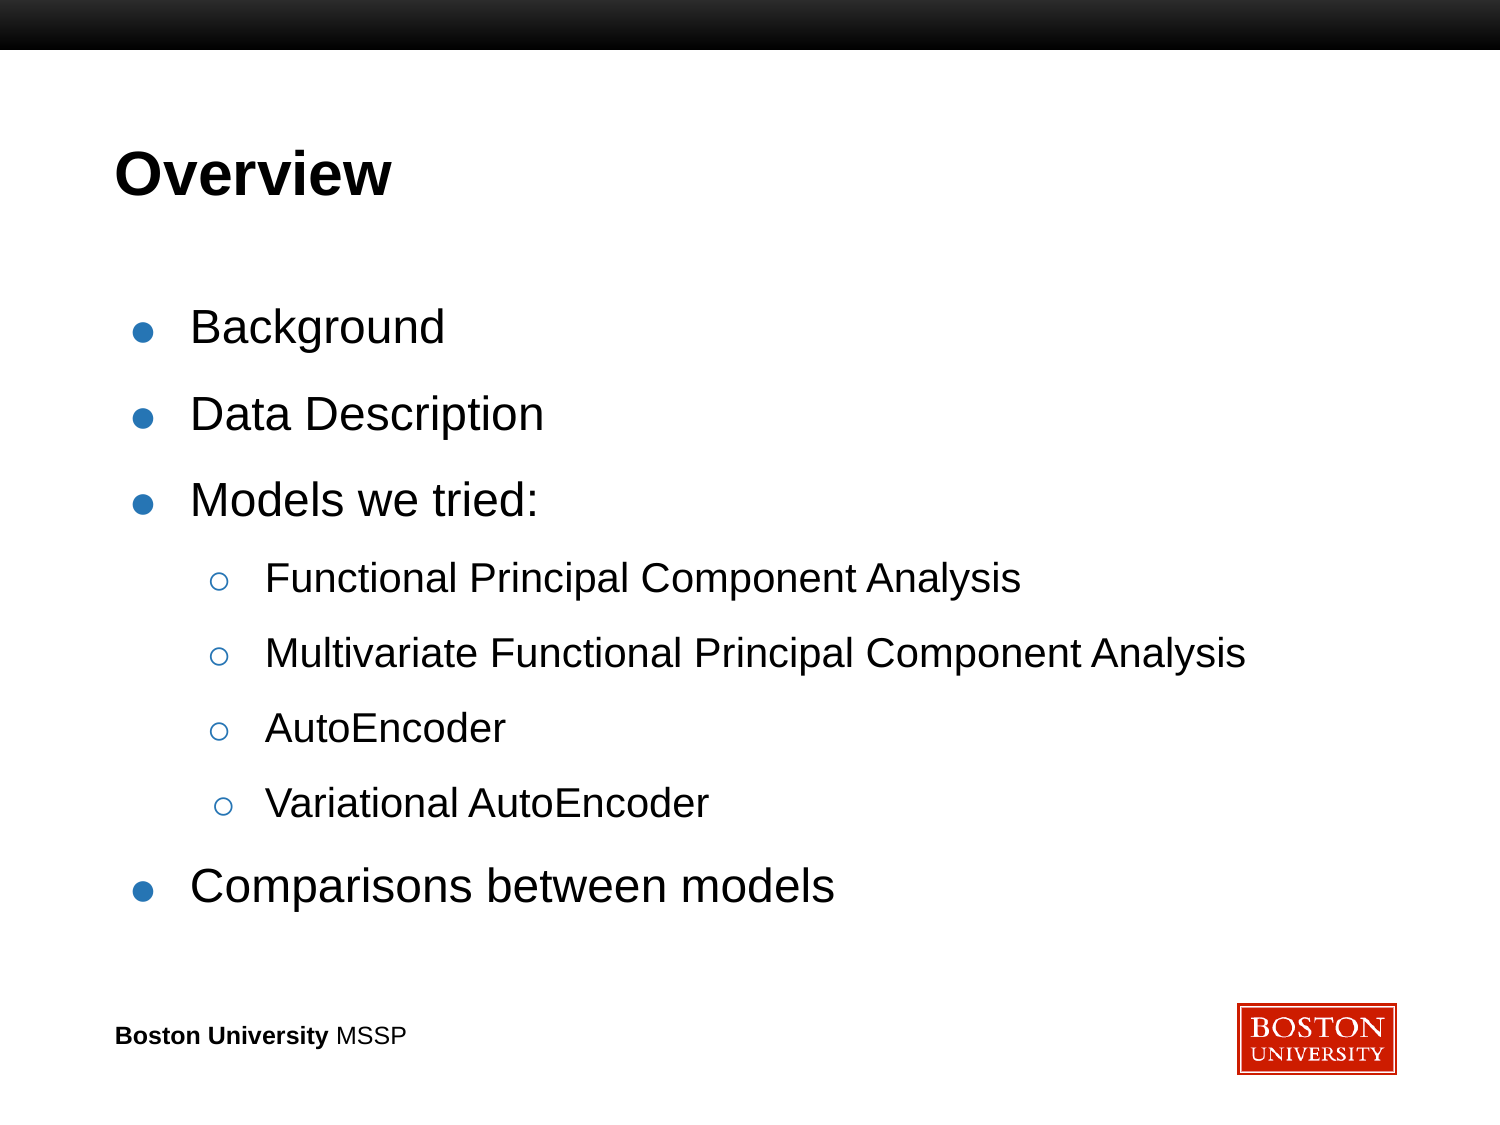

# Overview
Background
Data Description
Models we tried:
Functional Principal Component Analysis
Multivariate Functional Principal Component Analysis
AutoEncoder
Variational AutoEncoder
Comparisons between models